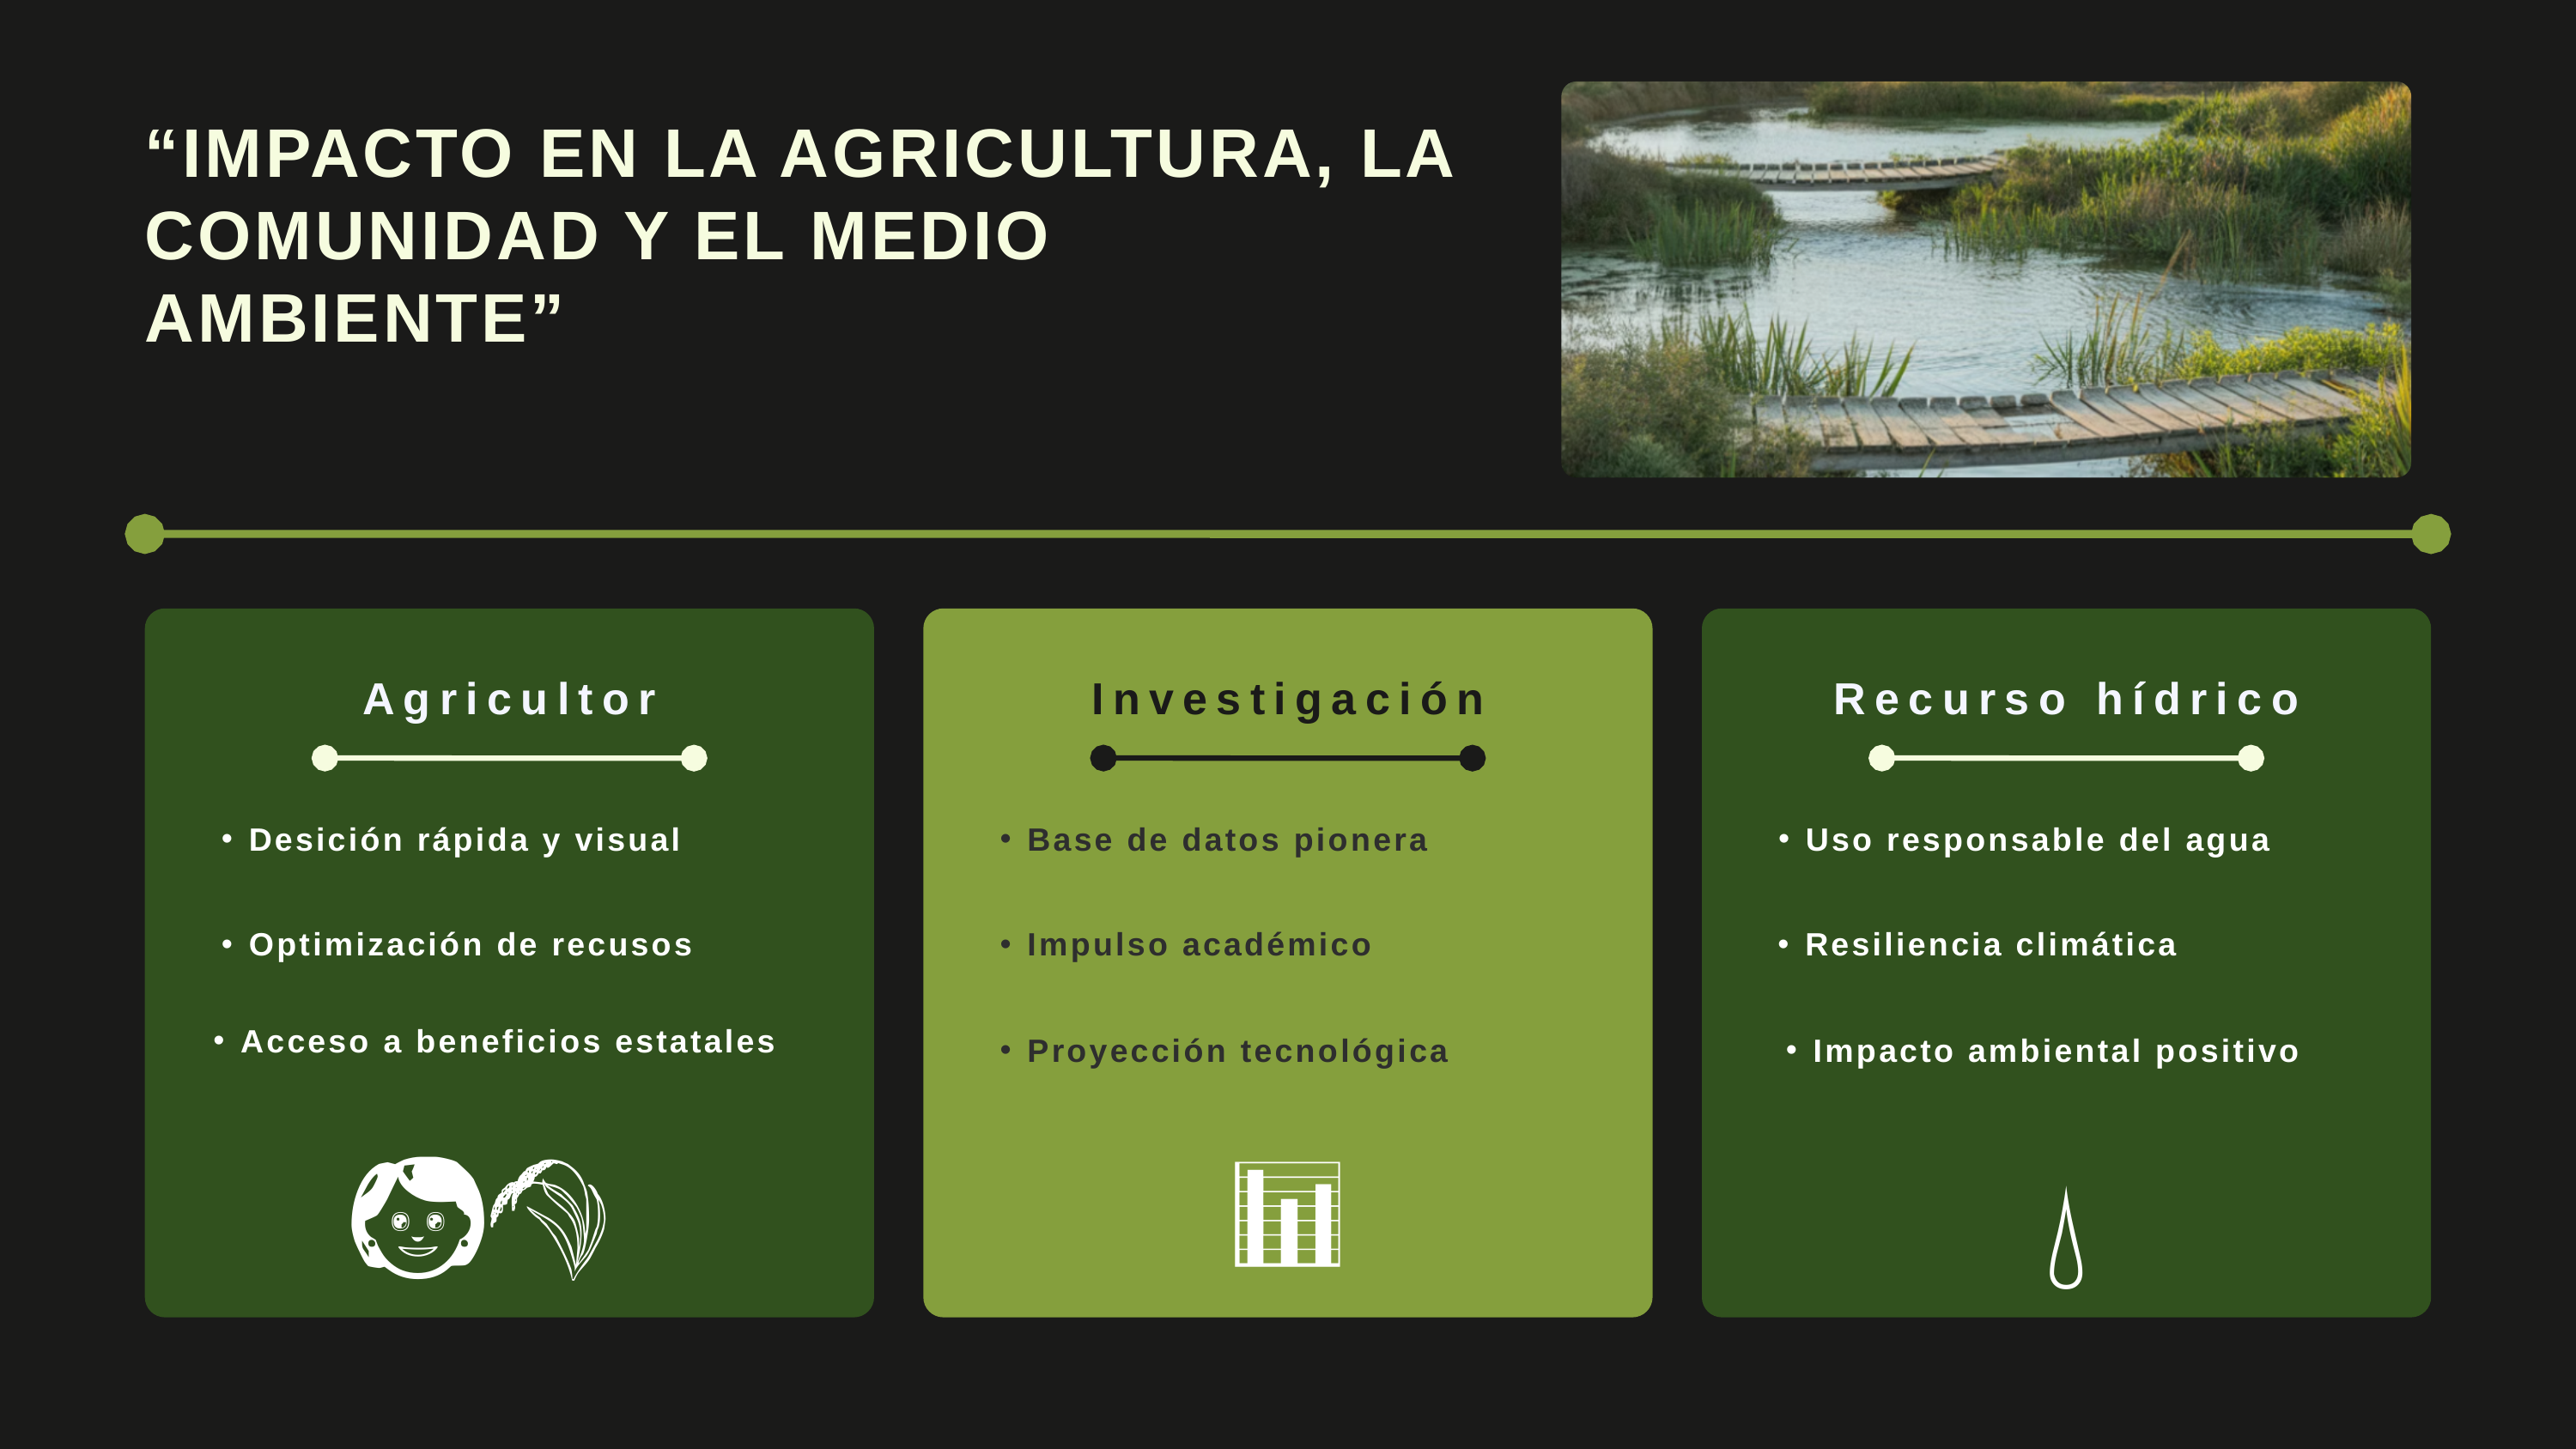

“IMPACTO EN LA AGRICULTURA, LA COMUNIDAD Y EL MEDIO AMBIENTE”

Agricultor
Investigación
Recurso hídrico

Desición rápida y visual
Base de datos pionera
Uso responsable del agua
Optimización de recusos
Impulso académico
Resiliencia climática
Acceso a beneficios estatales
Proyección tecnológica
Impacto ambiental positivo
👩‍🌾
📊
💧